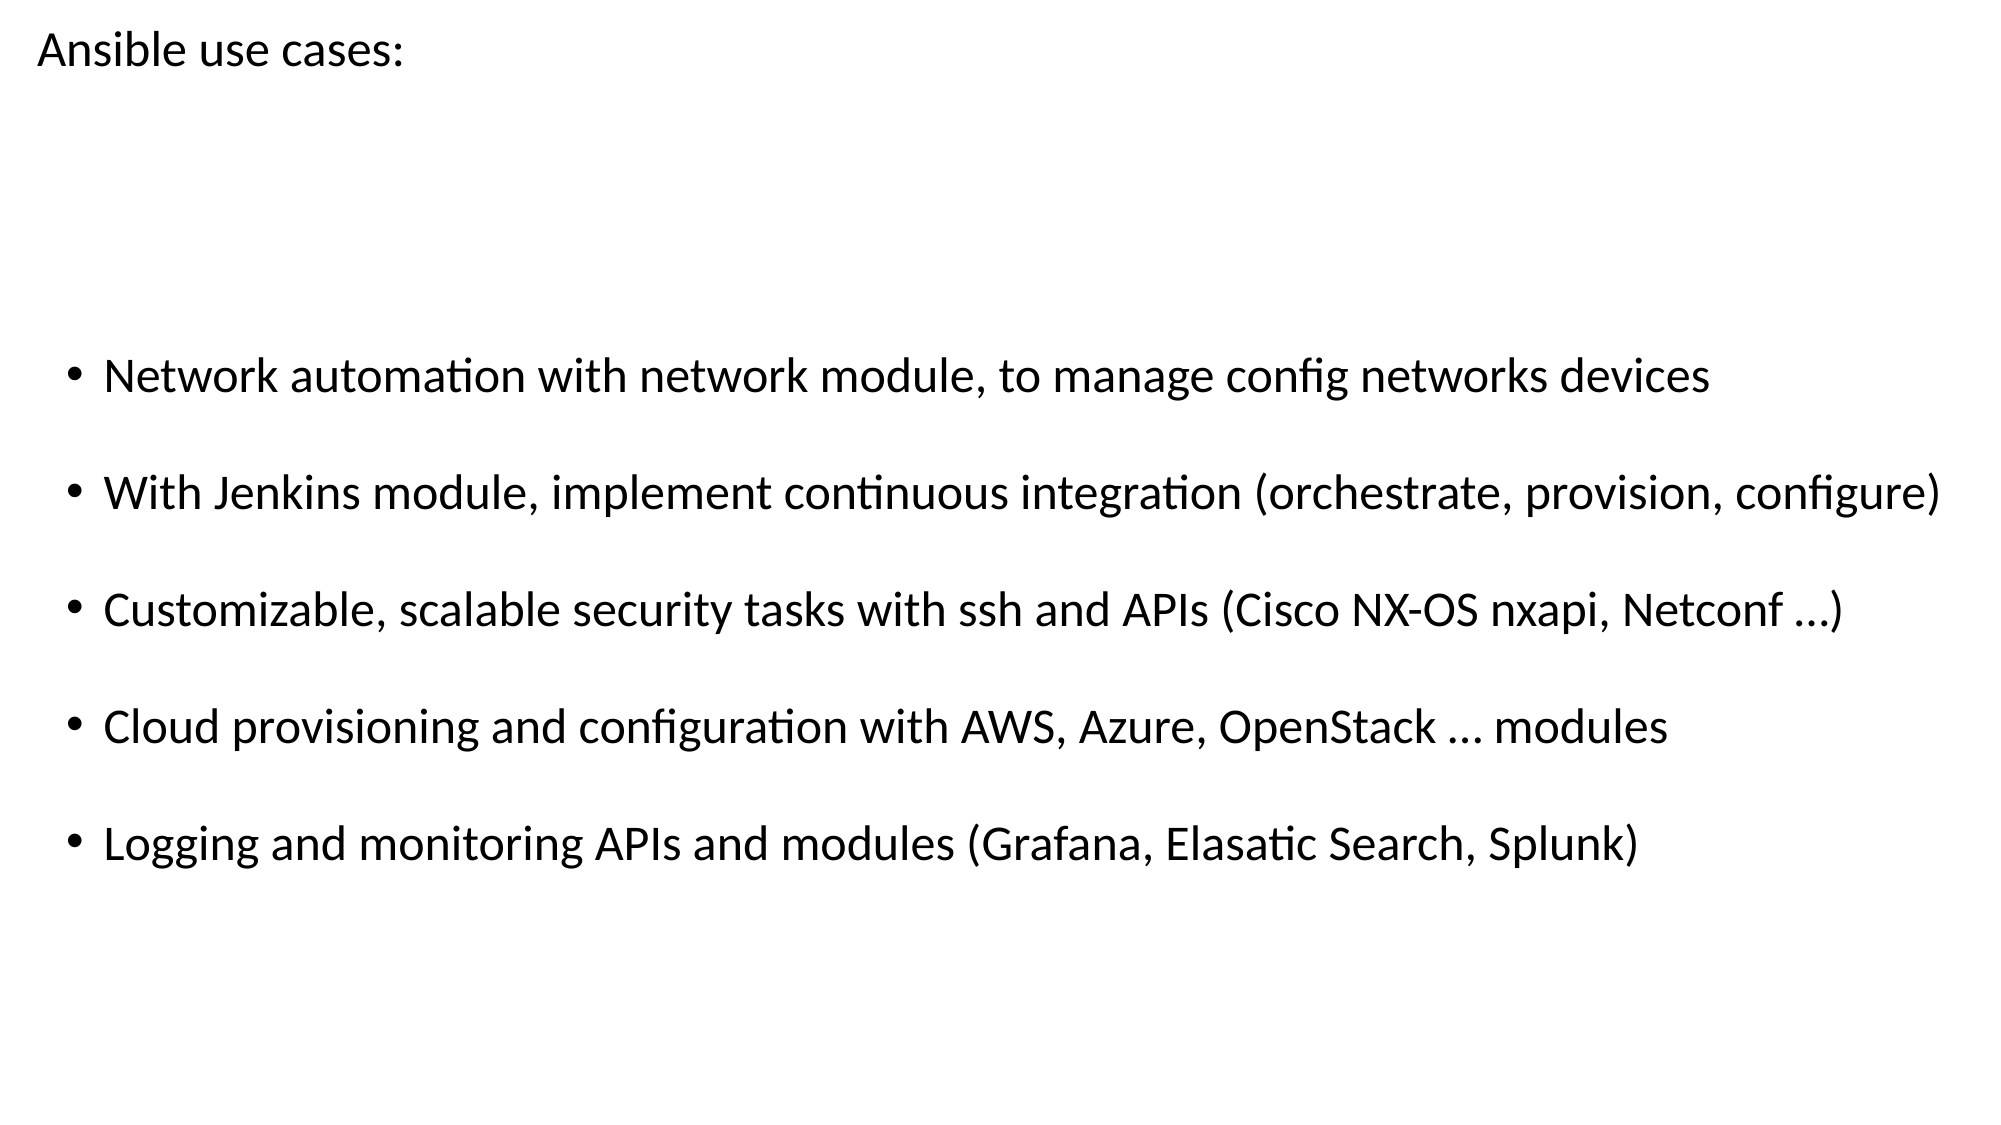

# Ansible use cases:
Network automation with network module, to manage config networks devices
With Jenkins module, implement continuous integration (orchestrate, provision, configure)
Customizable, scalable security tasks with ssh and APIs (Cisco NX-OS nxapi, Netconf …)
Cloud provisioning and configuration with AWS, Azure, OpenStack … modules
Logging and monitoring APIs and modules (Grafana, Elasatic Search, Splunk)